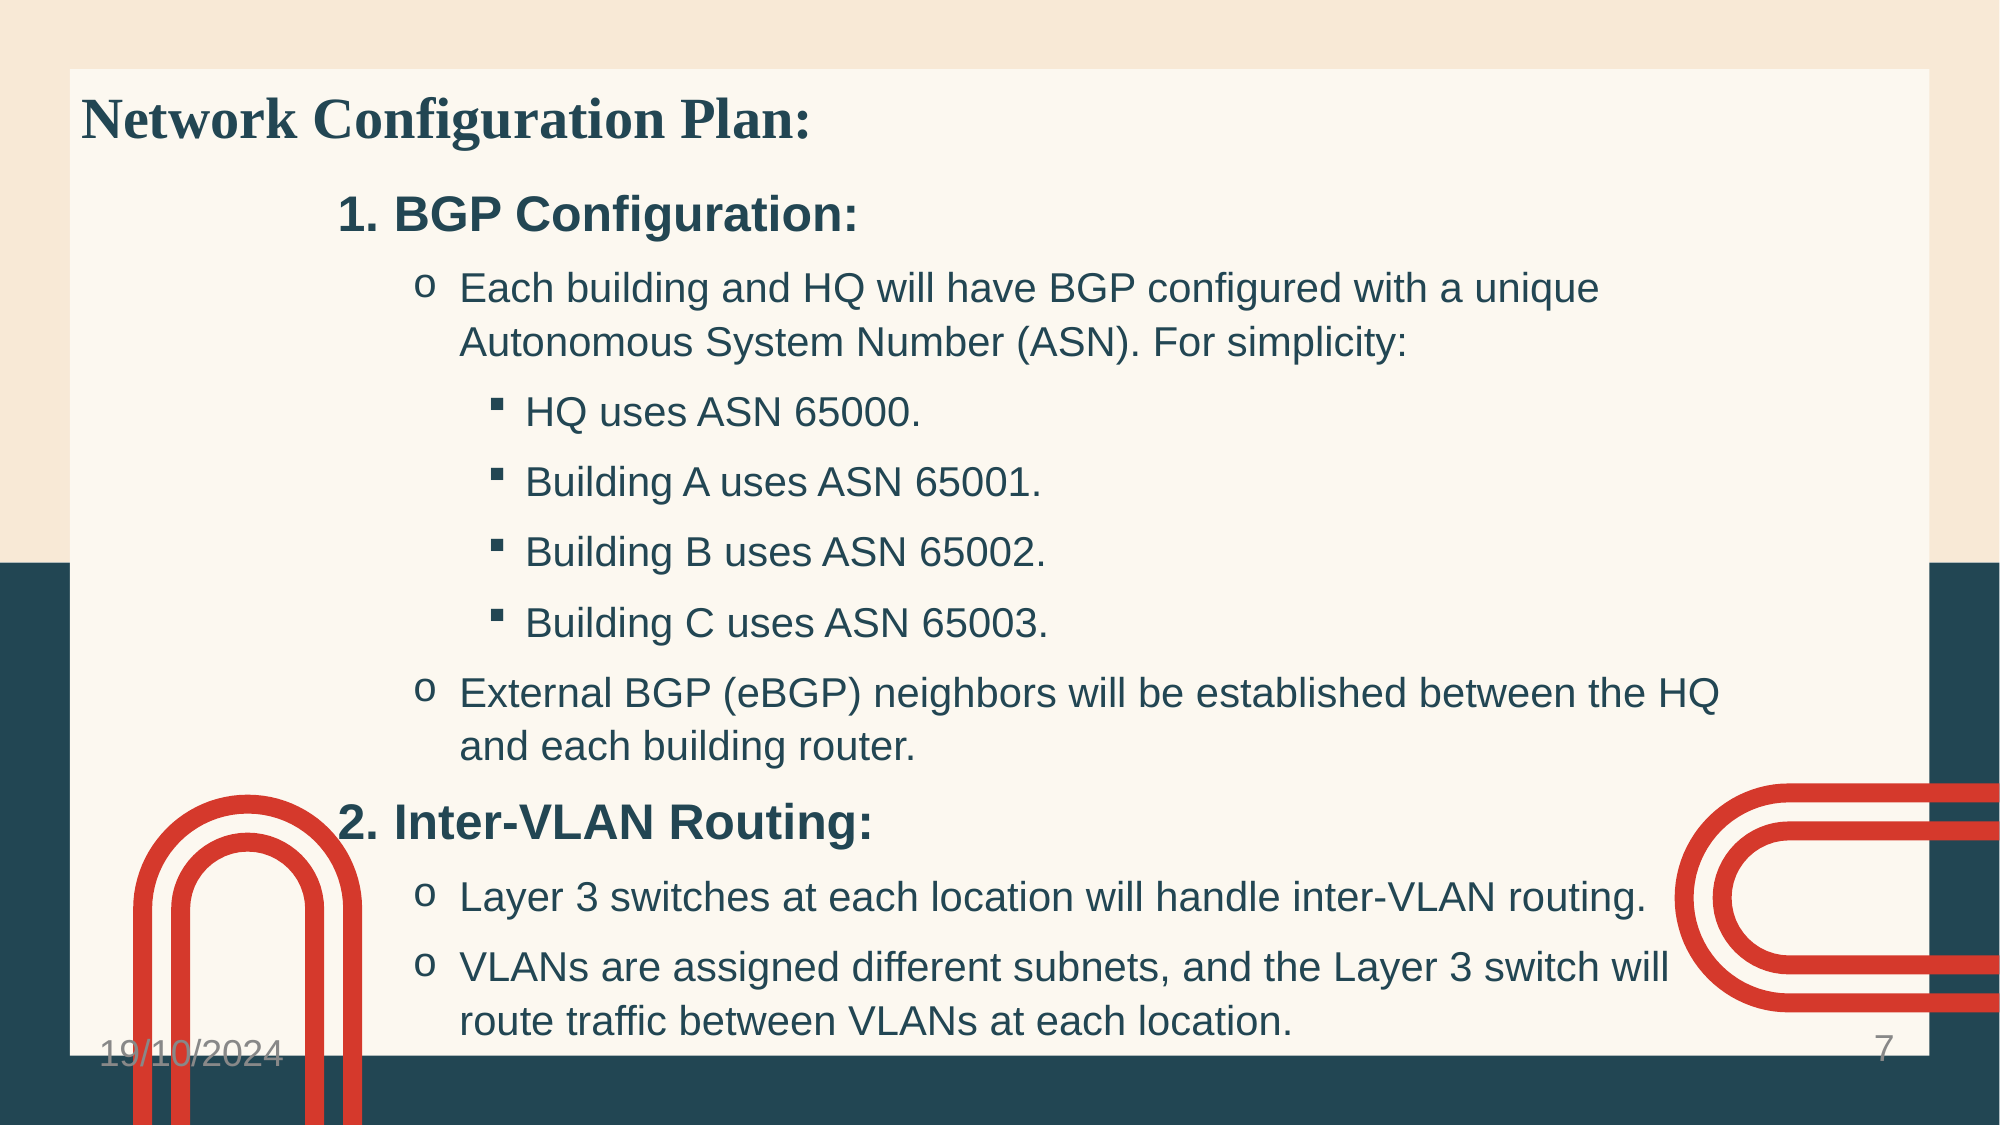

Network Configuration Plan:

BGP Configuration:
Each building and HQ will have BGP configured with a unique Autonomous System Number (ASN). For simplicity:
HQ uses ASN 65000.
Building A uses ASN 65001.
Building B uses ASN 65002.
Building C uses ASN 65003.
External BGP (eBGP) neighbors will be established between the HQ and each building router.
Inter-VLAN Routing:
Layer 3 switches at each location will handle inter-VLAN routing.
VLANs are assigned different subnets, and the Layer 3 switch will route traffic between VLANs at each location.
7
19/10/2024